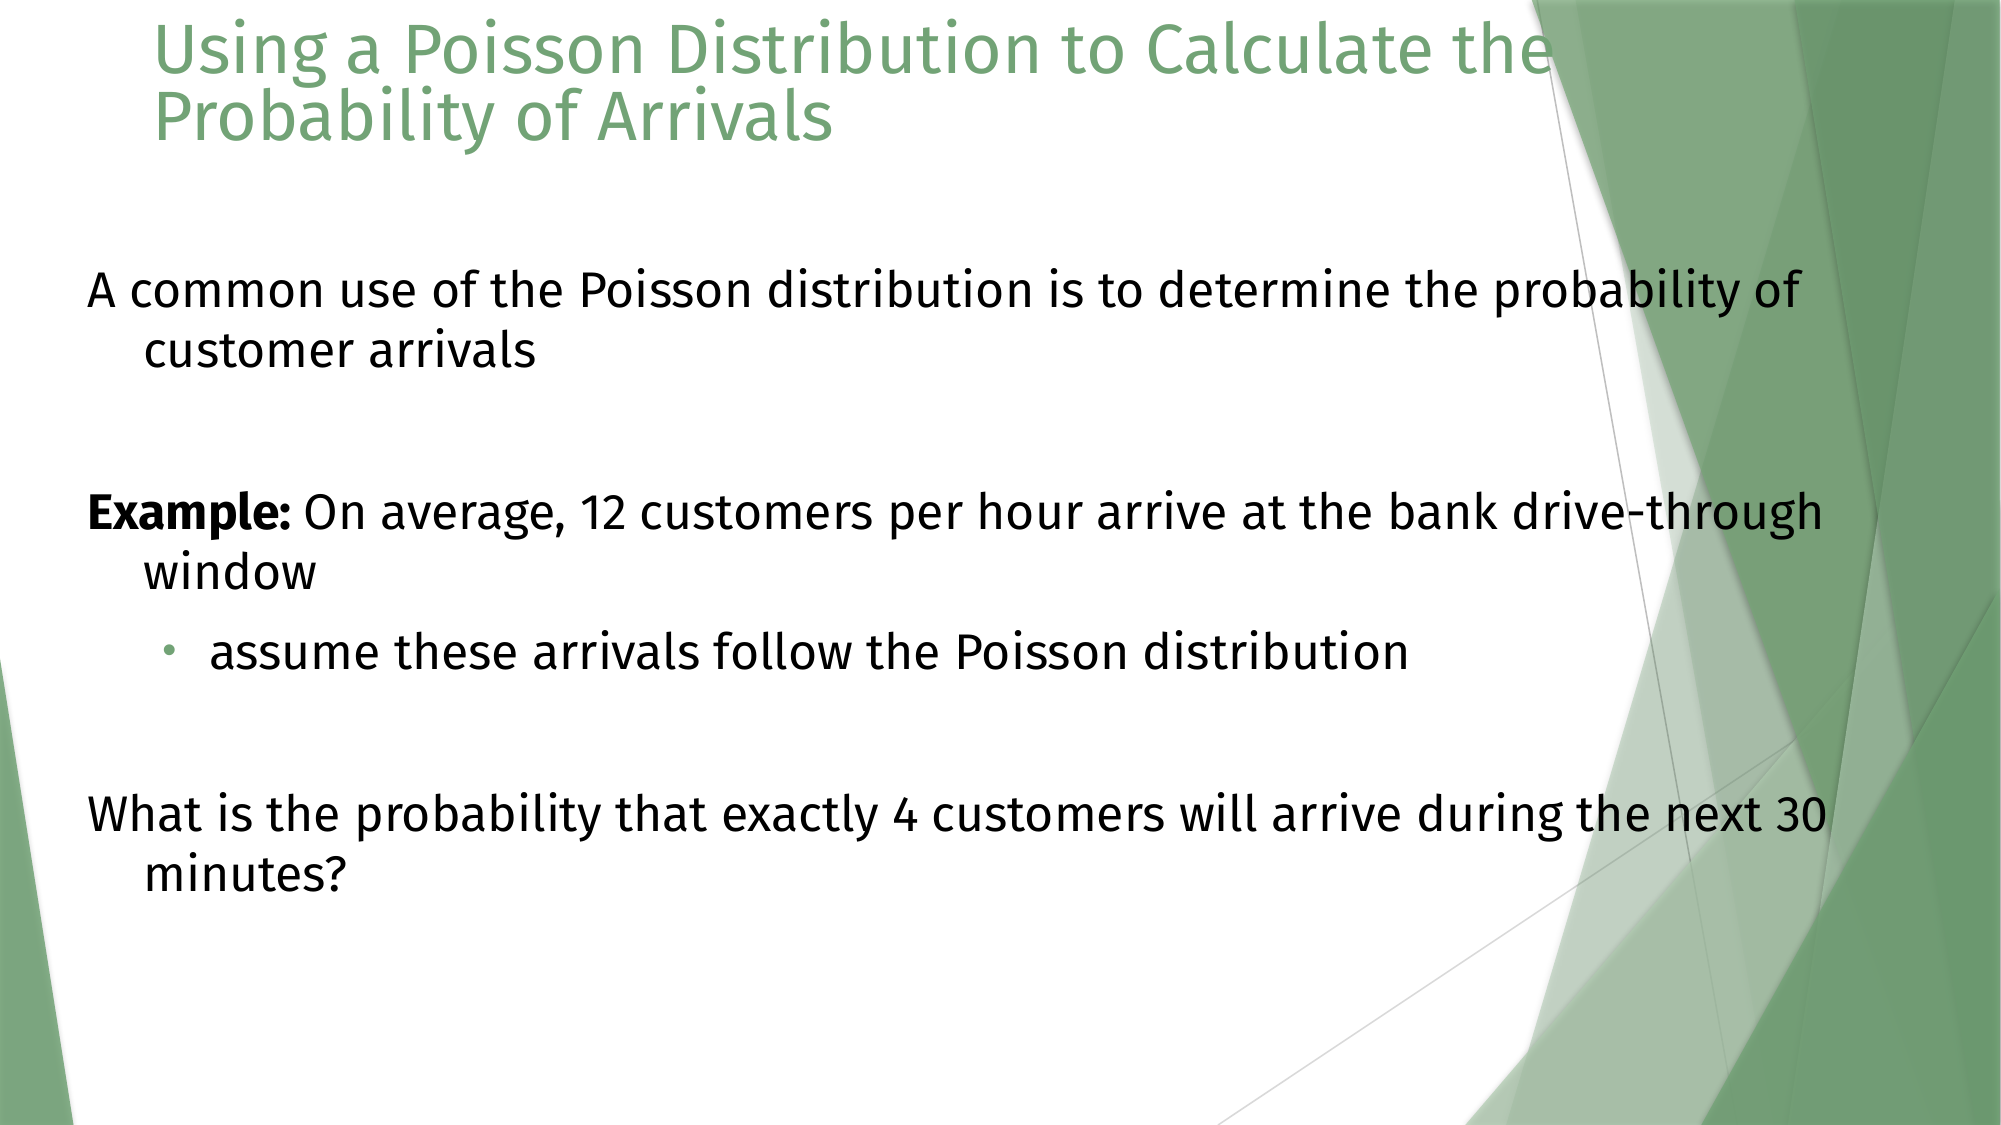

# Using a Poisson Distribution to Calculate the Probability of Arrivals
A common use of the Poisson distribution is to determine the probability of customer arrivals

Example: On average, 12 customers per hour arrive at the bank drive-through window
assume these arrivals follow the Poisson distribution

What is the probability that exactly 4 customers will arrive during the next 30 minutes?